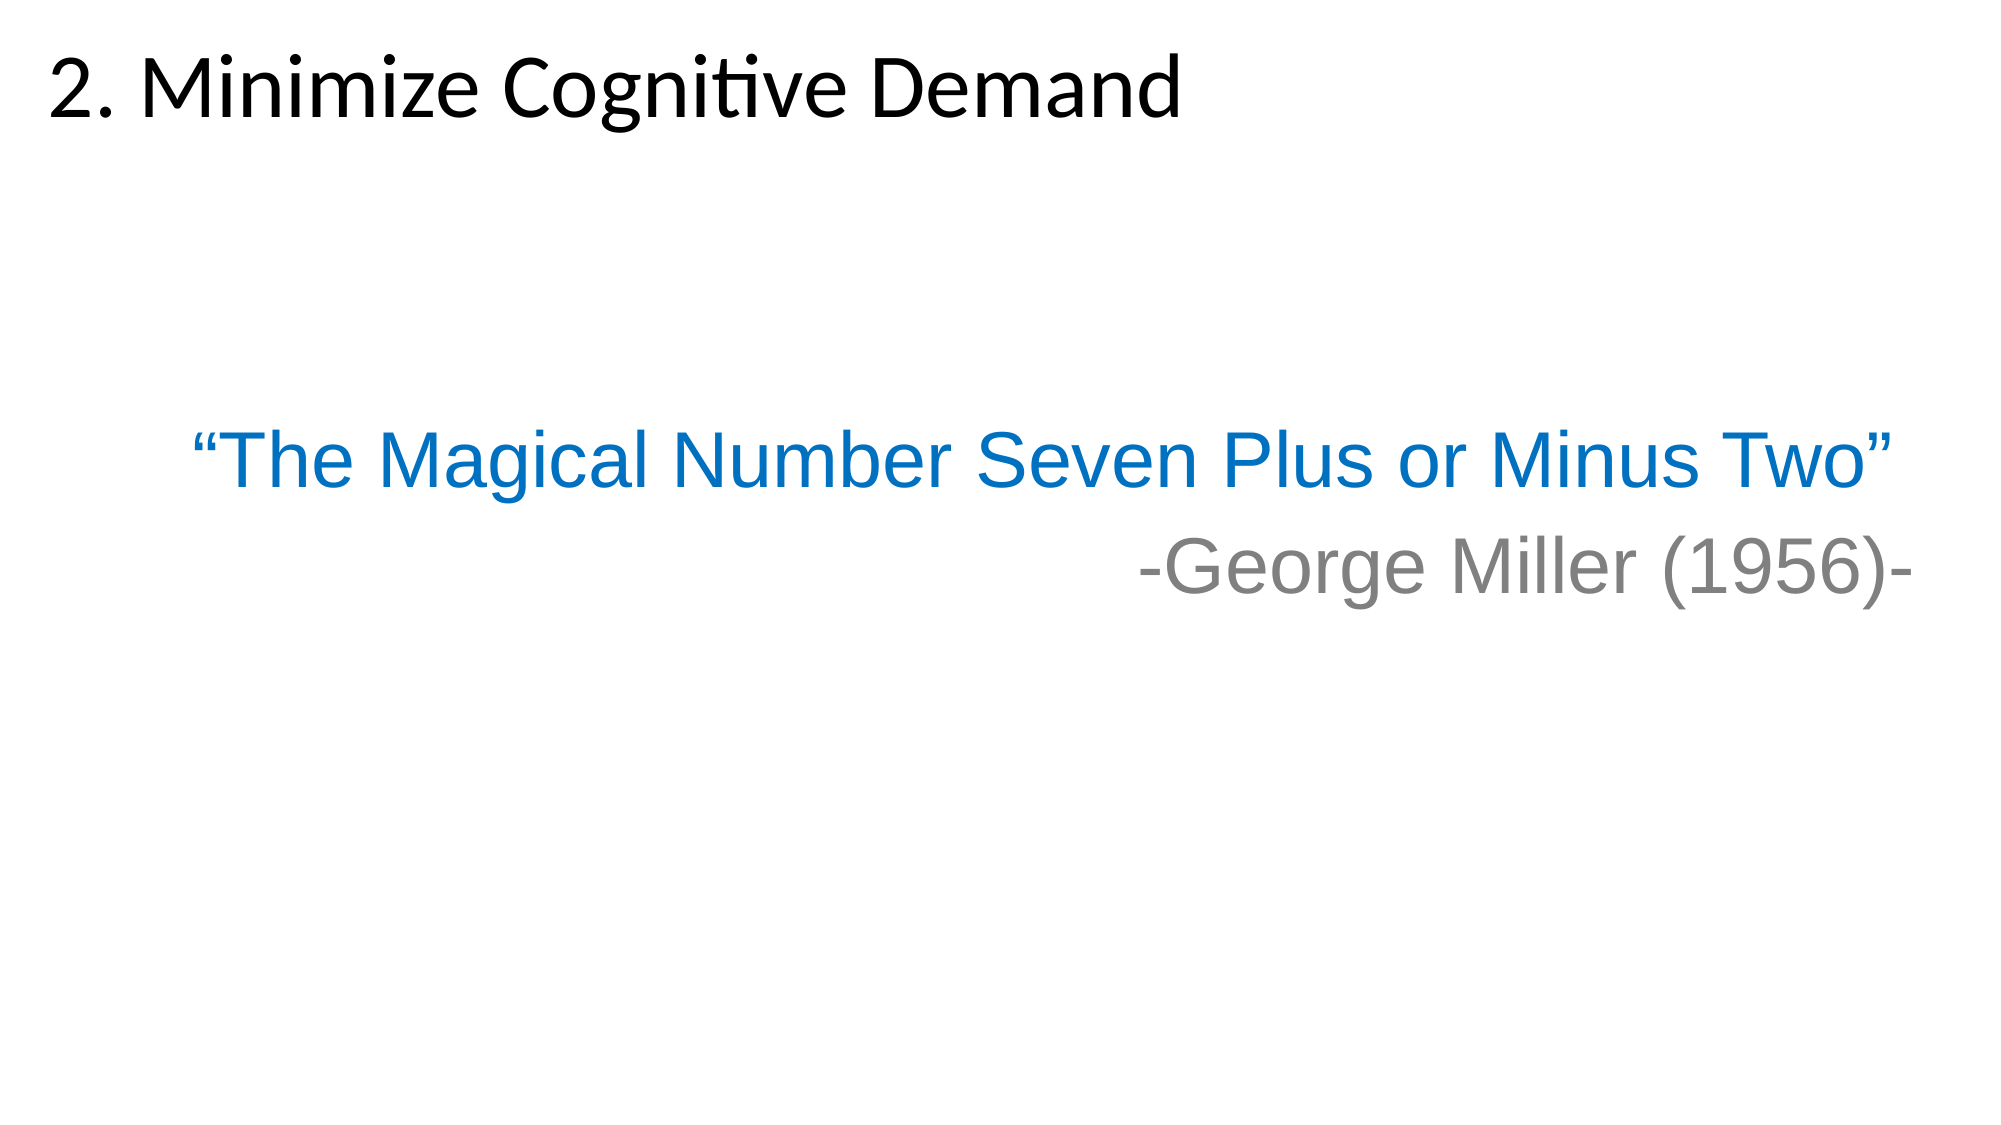

# 2. Minimize Cognitive Demand
“The Magical Number Seven Plus or Minus Two”
-George Miller (1956)-